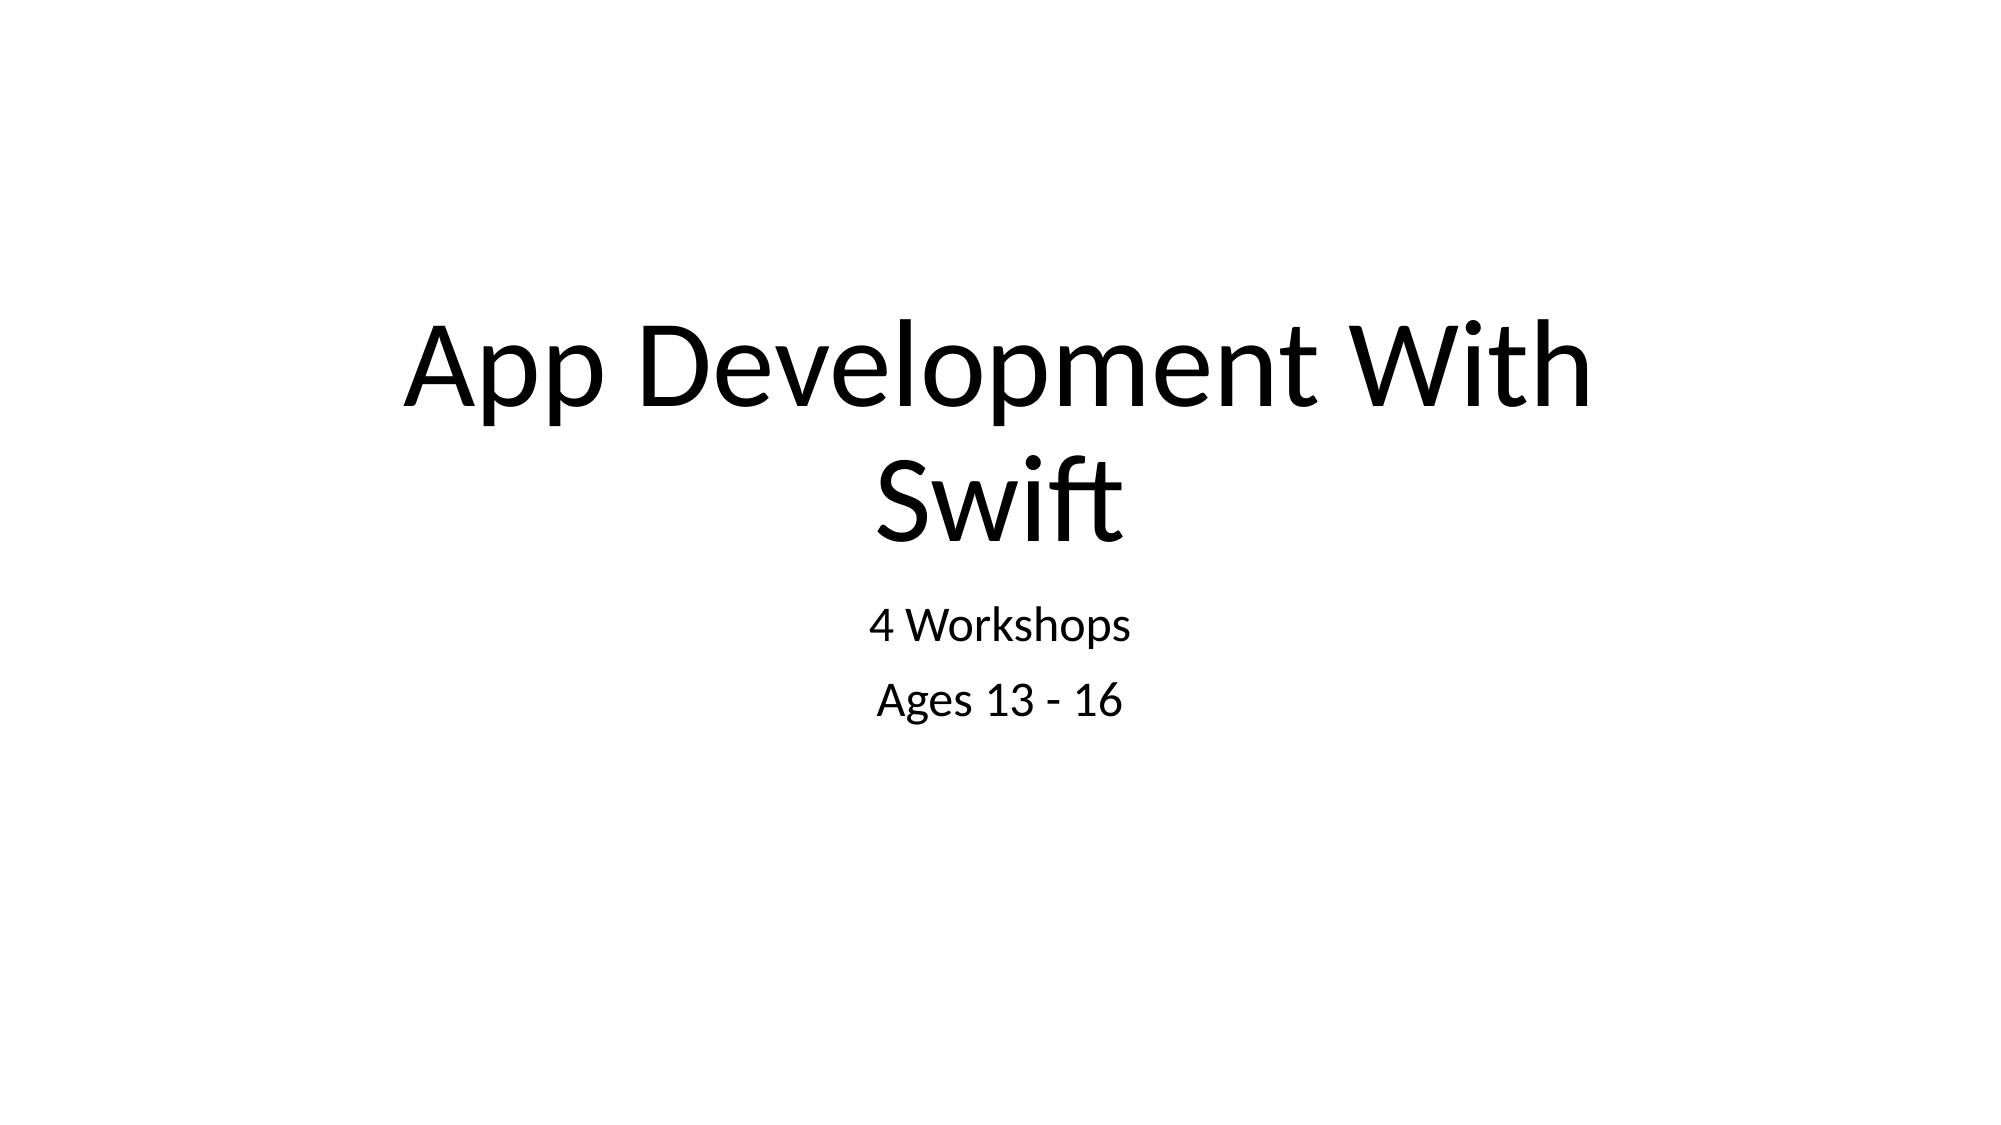

# App Development With Swift
4 Workshops
Ages 13 - 16